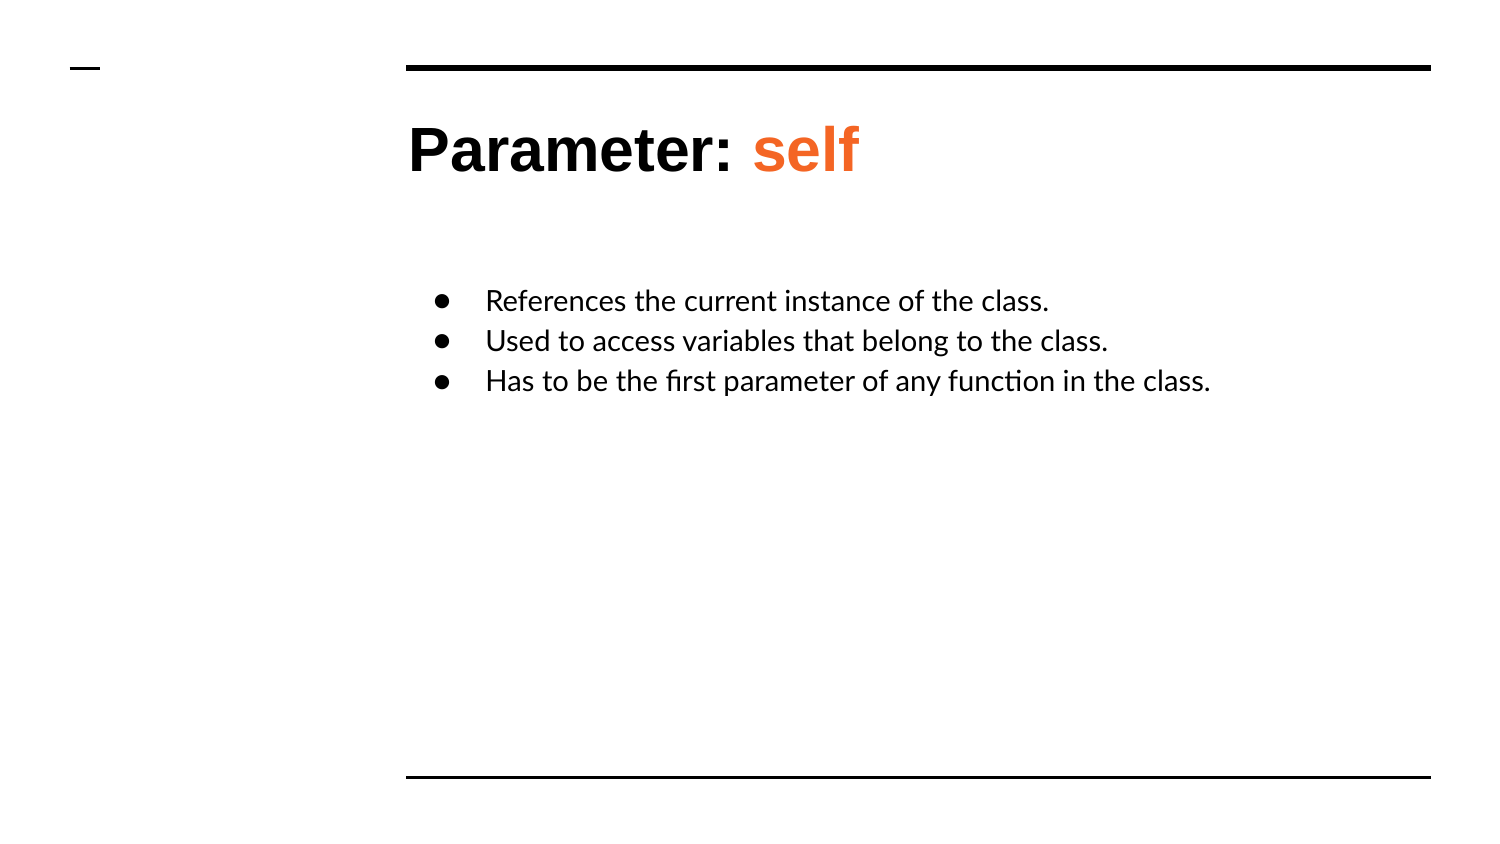

# Parameter: self
References the current instance of the class.
Used to access variables that belong to the class.
Has to be the first parameter of any function in the class.